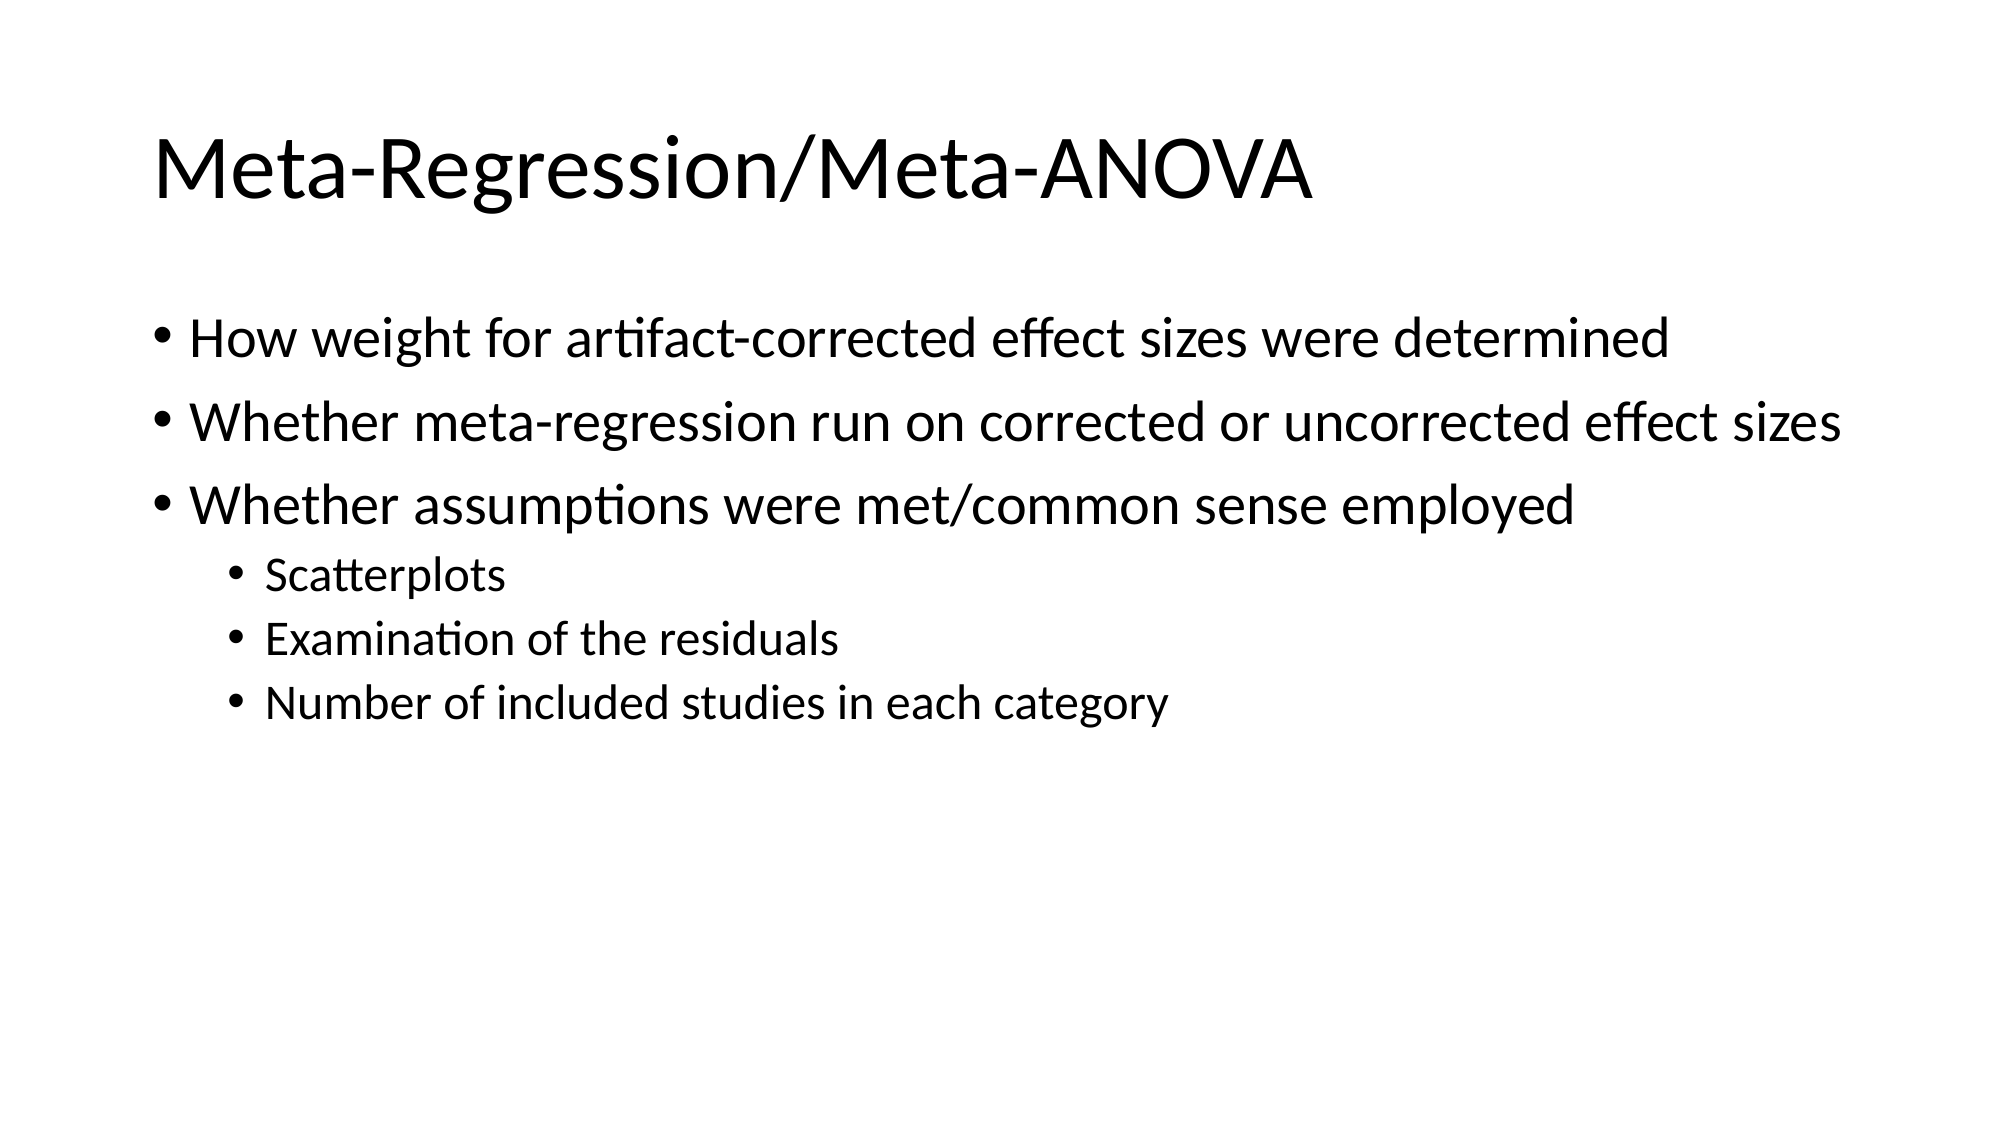

# Meta-Regression/Meta-ANOVA
How weight for artifact-corrected effect sizes were determined
Whether meta-regression run on corrected or uncorrected effect sizes
Whether assumptions were met/common sense employed
Scatterplots
Examination of the residuals
Number of included studies in each category